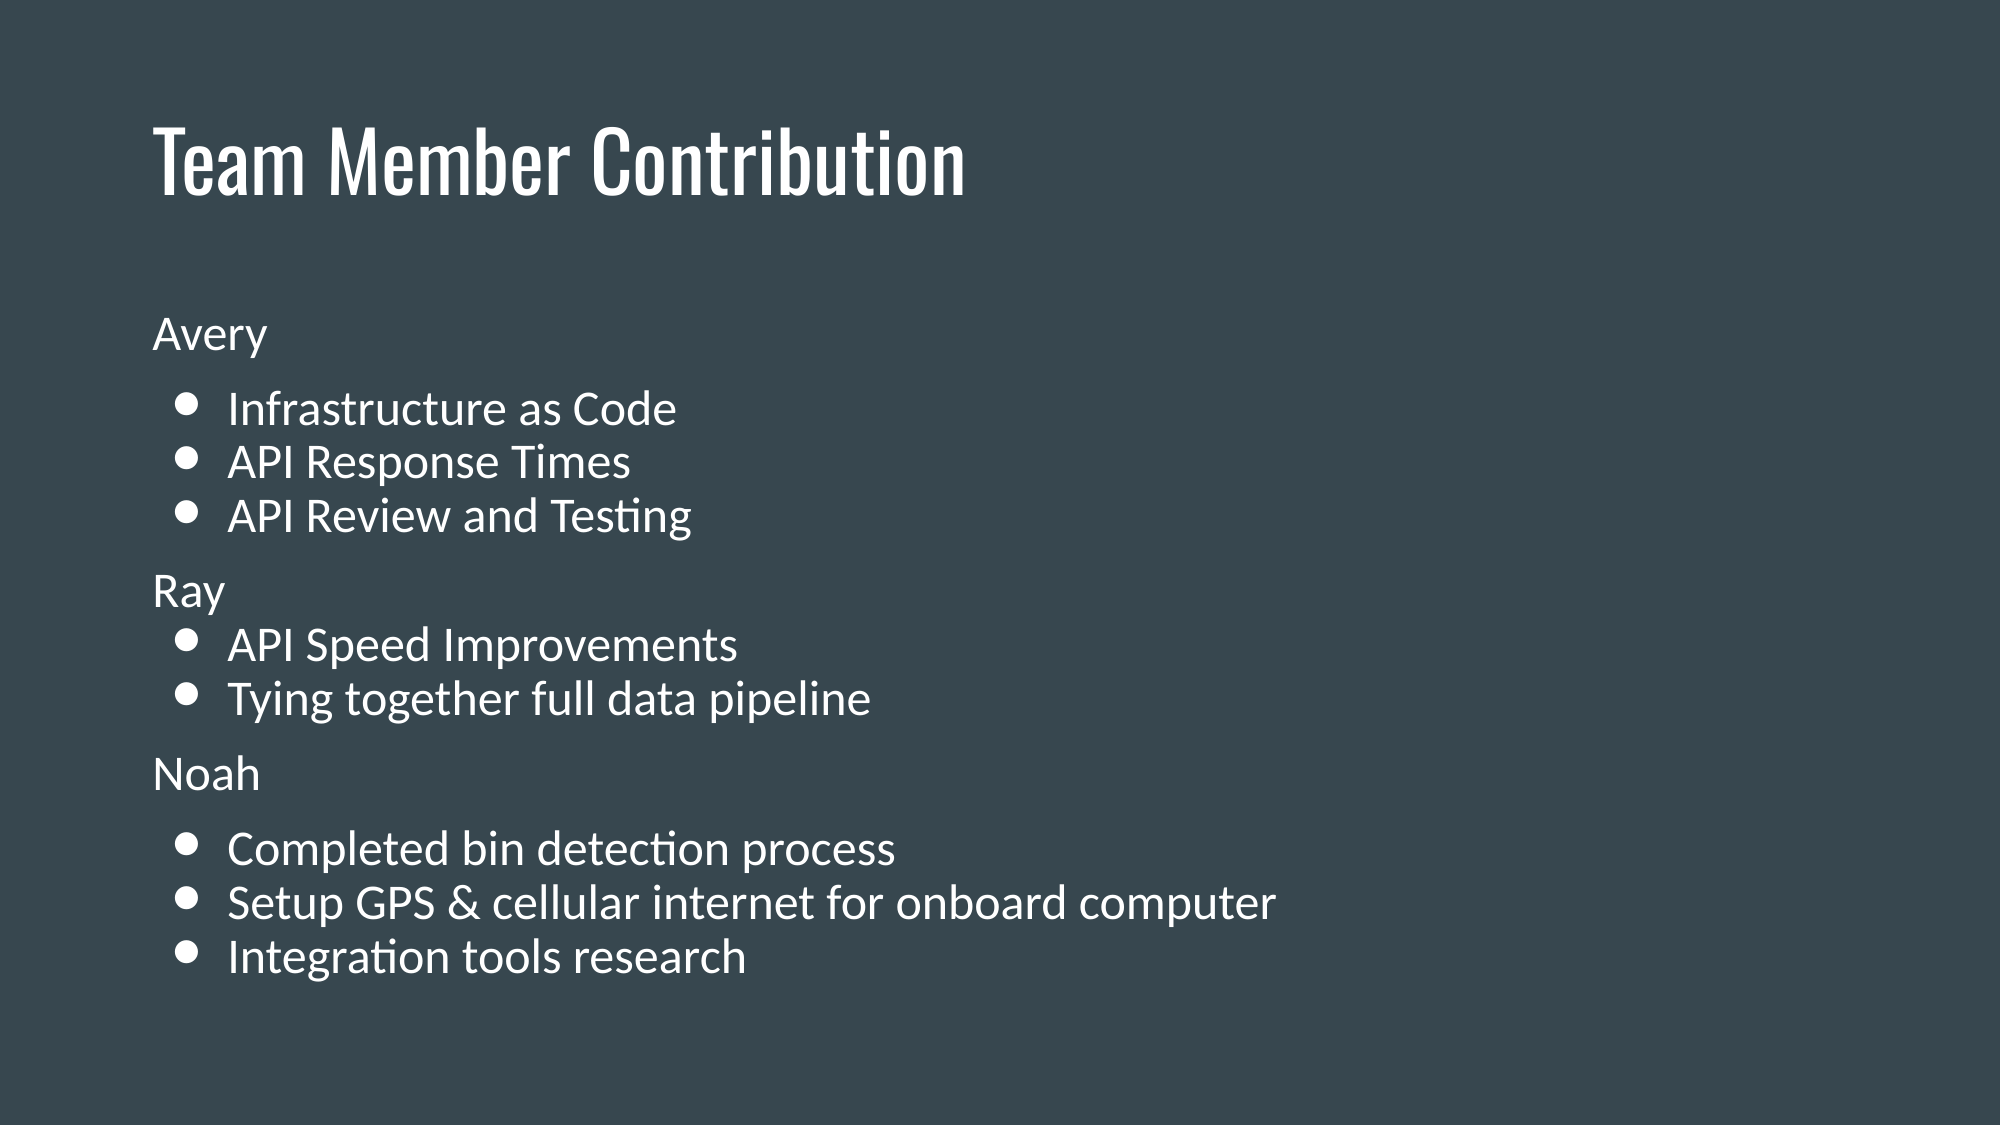

# Team Member Contribution
Avery
Infrastructure as Code
API Response Times
API Review and Testing
Ray
API Speed Improvements
Tying together full data pipeline
Noah
Completed bin detection process
Setup GPS & cellular internet for onboard computer
Integration tools research